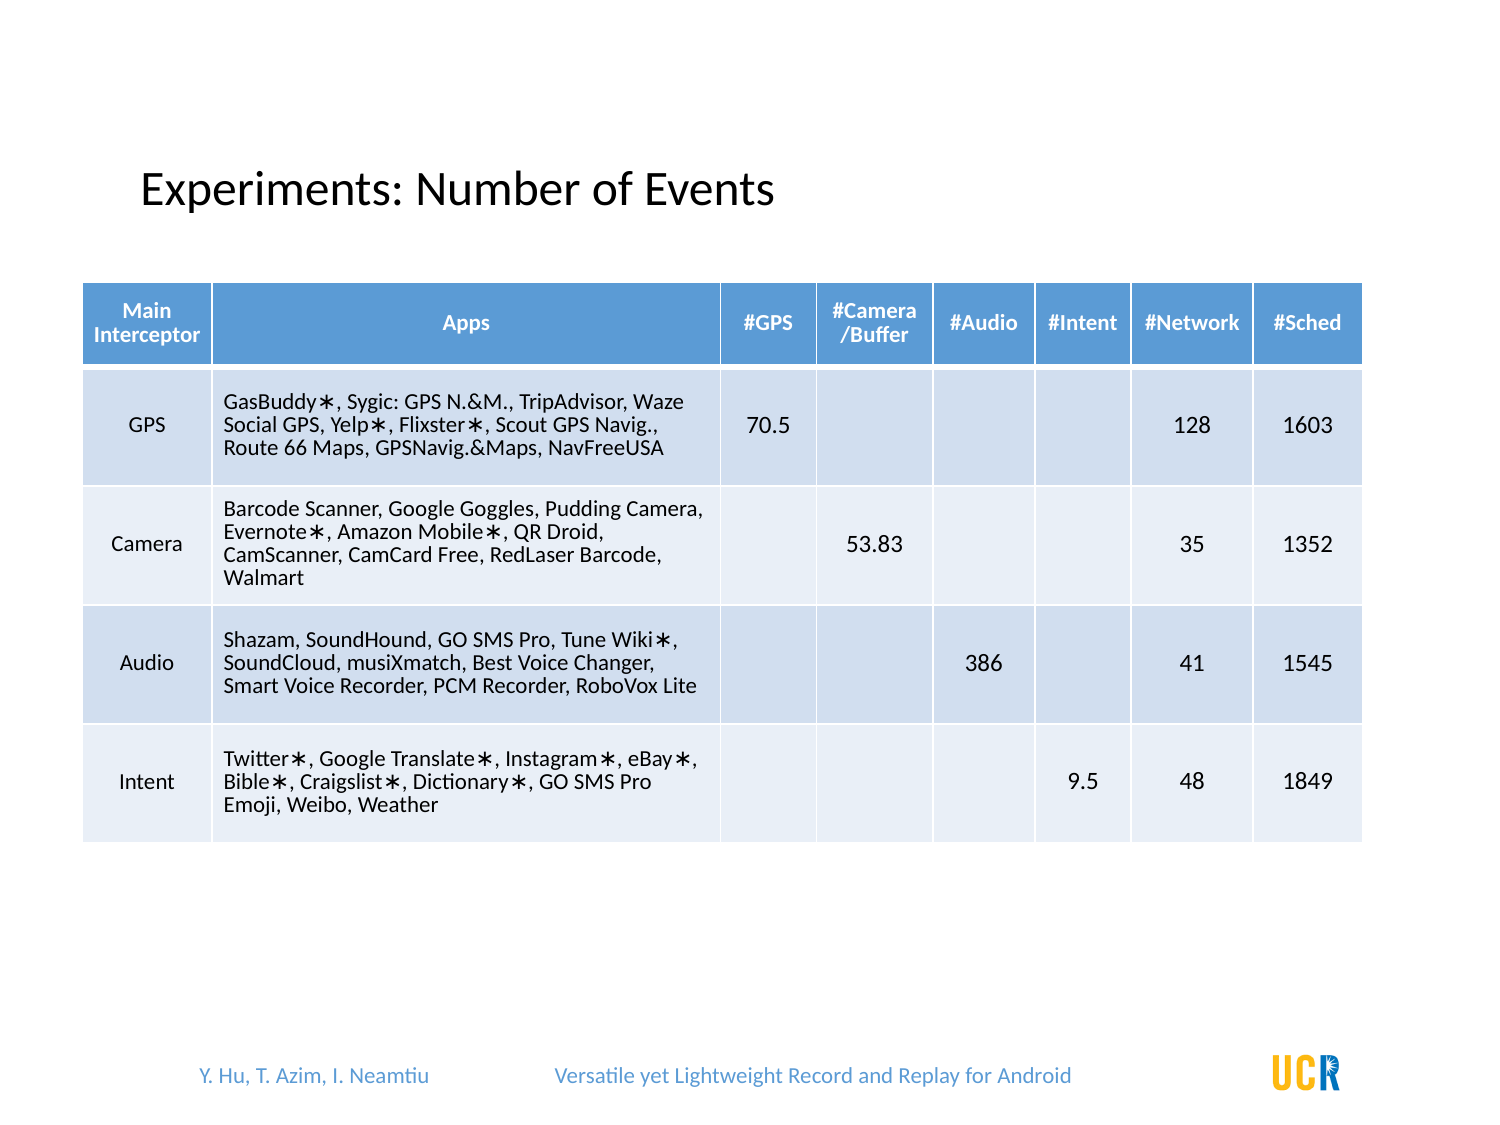

Experiments: Number of Events
| Main Interceptor | Apps | #GPS | #Camera/Buffer | #Audio | #Intent | #Network | #Sched |
| --- | --- | --- | --- | --- | --- | --- | --- |
| GPS | GasBuddy∗, Sygic: GPS N.&M., TripAdvisor, Waze Social GPS, Yelp∗, Flixster∗, Scout GPS Navig., Route 66 Maps, GPSNavig.&Maps, NavFreeUSA | 70.5 |  |  |  | 128 | 1603 |
| Camera | Barcode Scanner, Google Goggles, Pudding Camera, Evernote∗, Amazon Mobile∗, QR Droid, CamScanner, CamCard Free, RedLaser Barcode, Walmart |  | 53.83 |  |  | 35 | 1352 |
| Audio | Shazam, SoundHound, GO SMS Pro, Tune Wiki∗, SoundCloud, musiXmatch, Best Voice Changer, Smart Voice Recorder, PCM Recorder, RoboVox Lite |  |  | 386 |  | 41 | 1545 |
| Intent | Twitter∗, Google Translate∗, Instagram∗, eBay∗, Bible∗, Craigslist∗, Dictionary∗, GO SMS Pro Emoji, Weibo, Weather |  |  |  | 9.5 | 48 | 1849 |